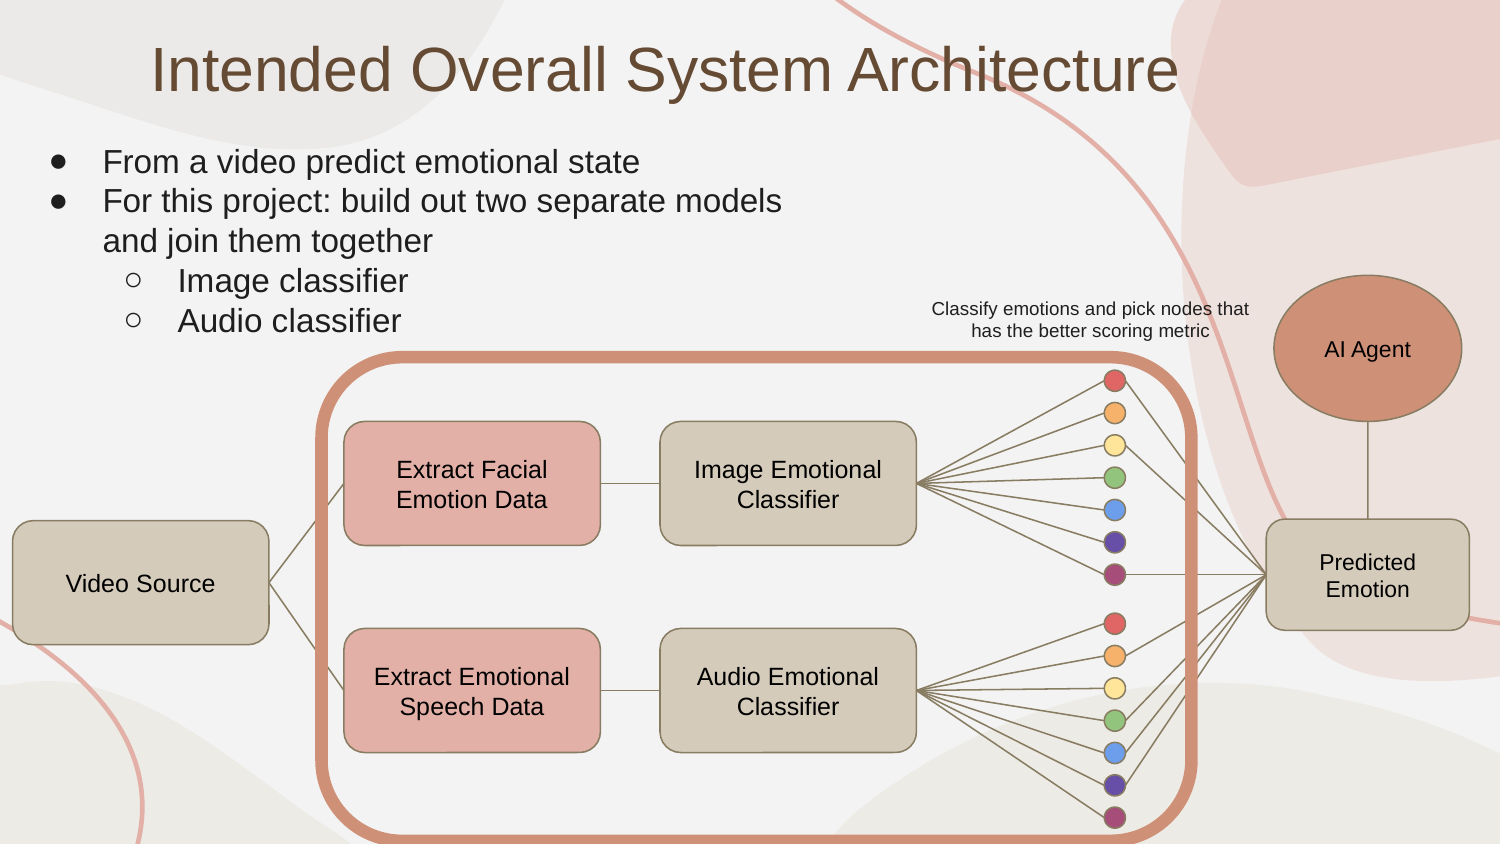

# Intended Overall System Architecture
From a video predict emotional state
For this project: build out two separate models and join them together
Image classifier
Audio classifier
AI Agent
Classify emotions and pick nodes that has the better scoring metric

Extract Facial Emotion Data
Image Emotional Classifier

Predicted Emotion
Video Source

Extract Emotional Speech Data
Audio Emotional Classifier